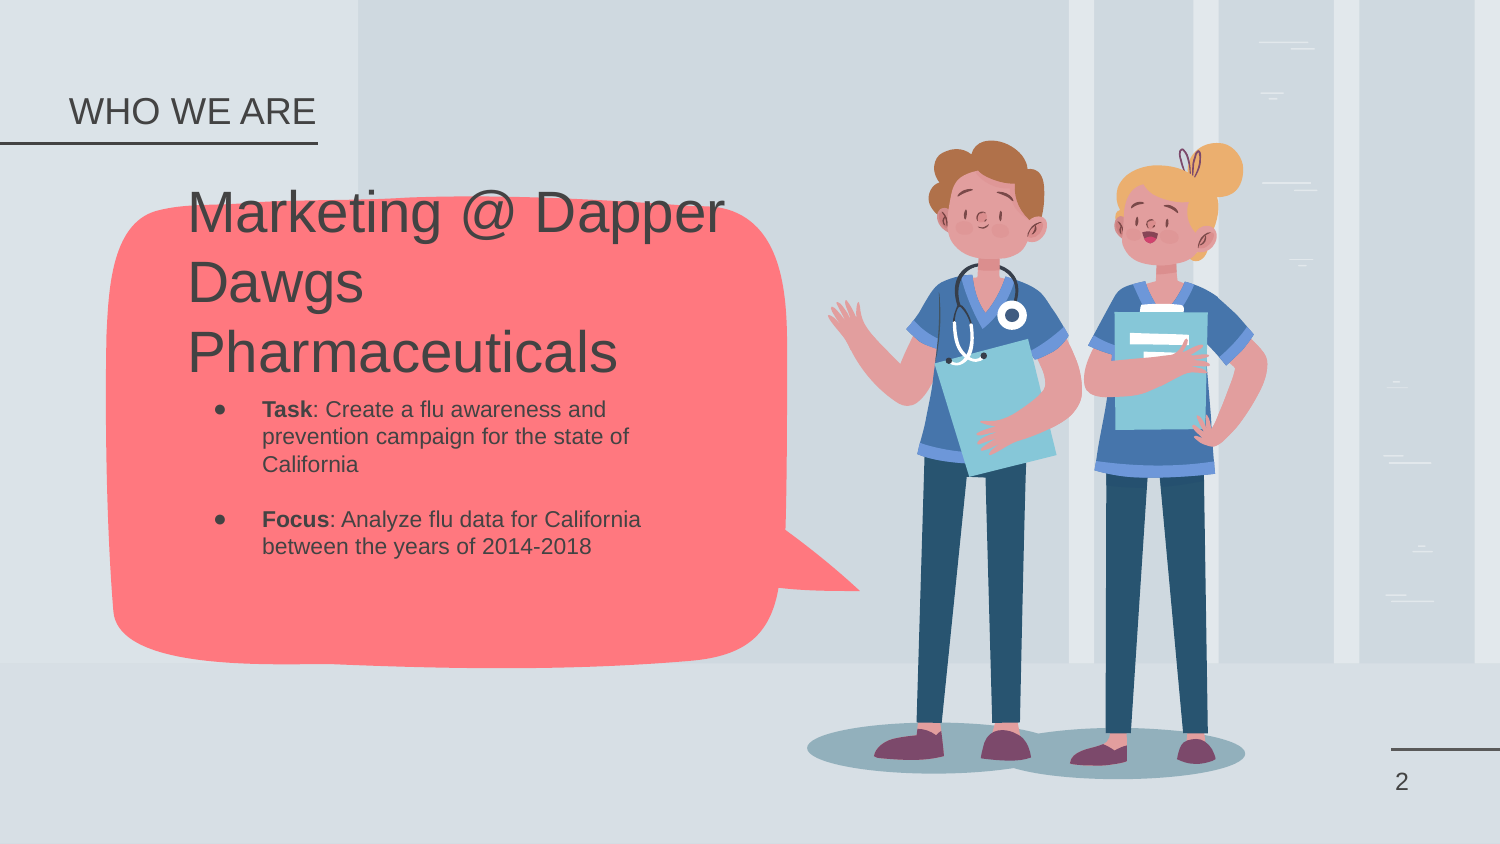

# Marketing @ Dapper Dawgs Pharmaceuticals
WHO WE ARE
Task: Create a flu awareness and prevention campaign for the state of California

Focus: Analyze flu data for California between the years of 2014-2018

2